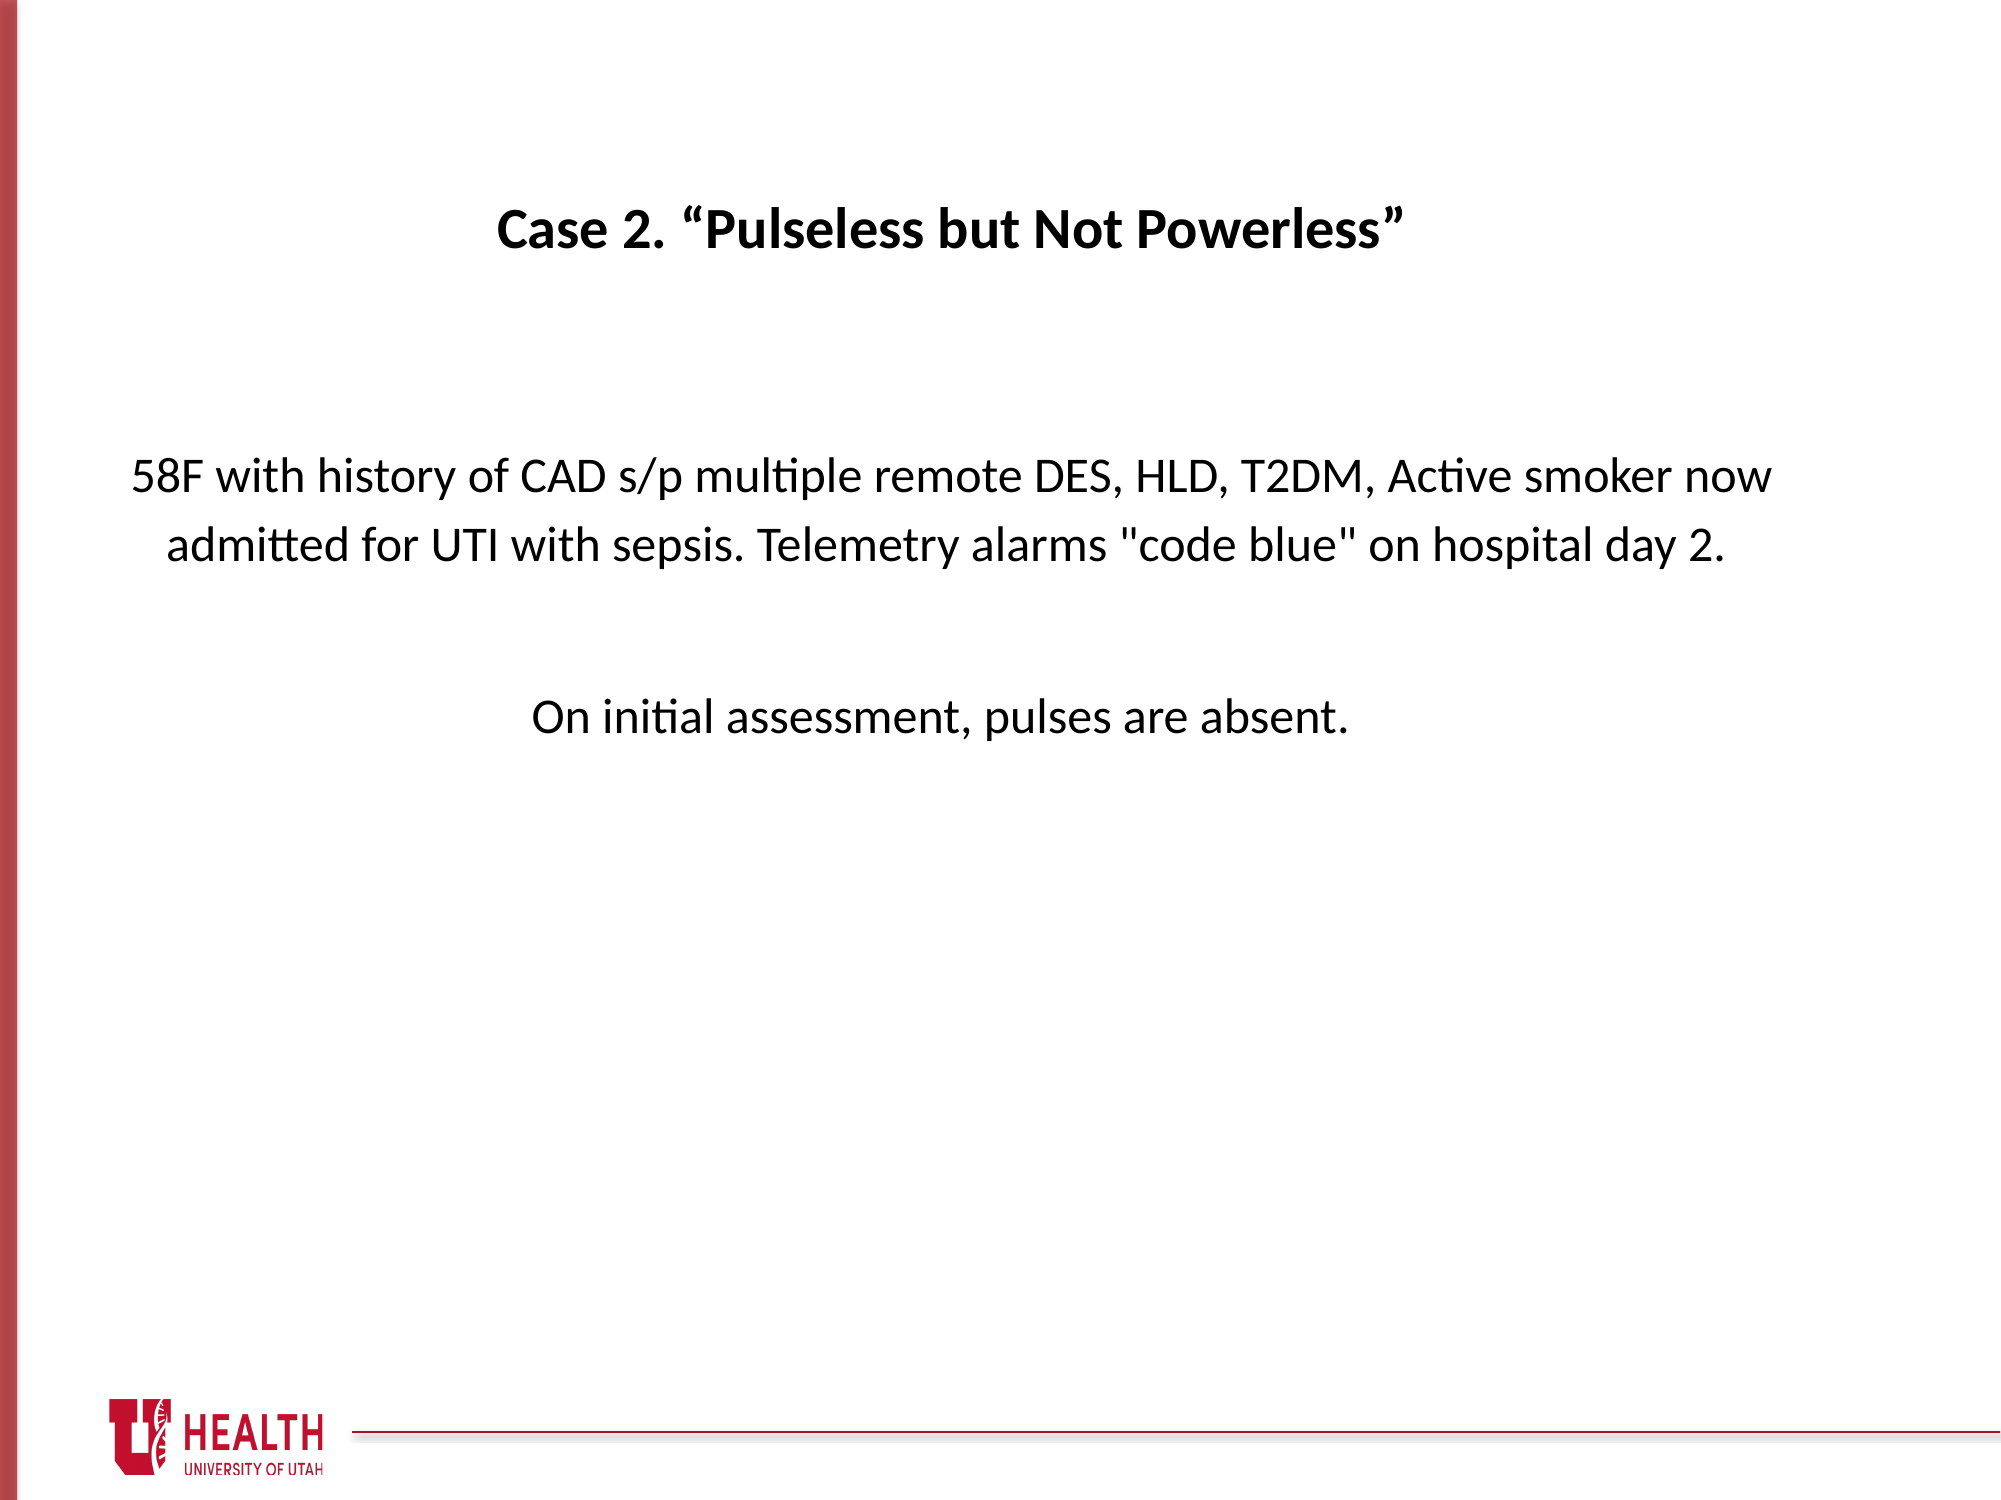

Case 2. “Pulseless but Not Powerless”
58F with history of CAD s/p multiple remote DES, HLD, T2DM, Active smoker now admitted for UTI with sepsis. Telemetry alarms "code blue" on hospital day 2.

On initial assessment, pulses are absent.